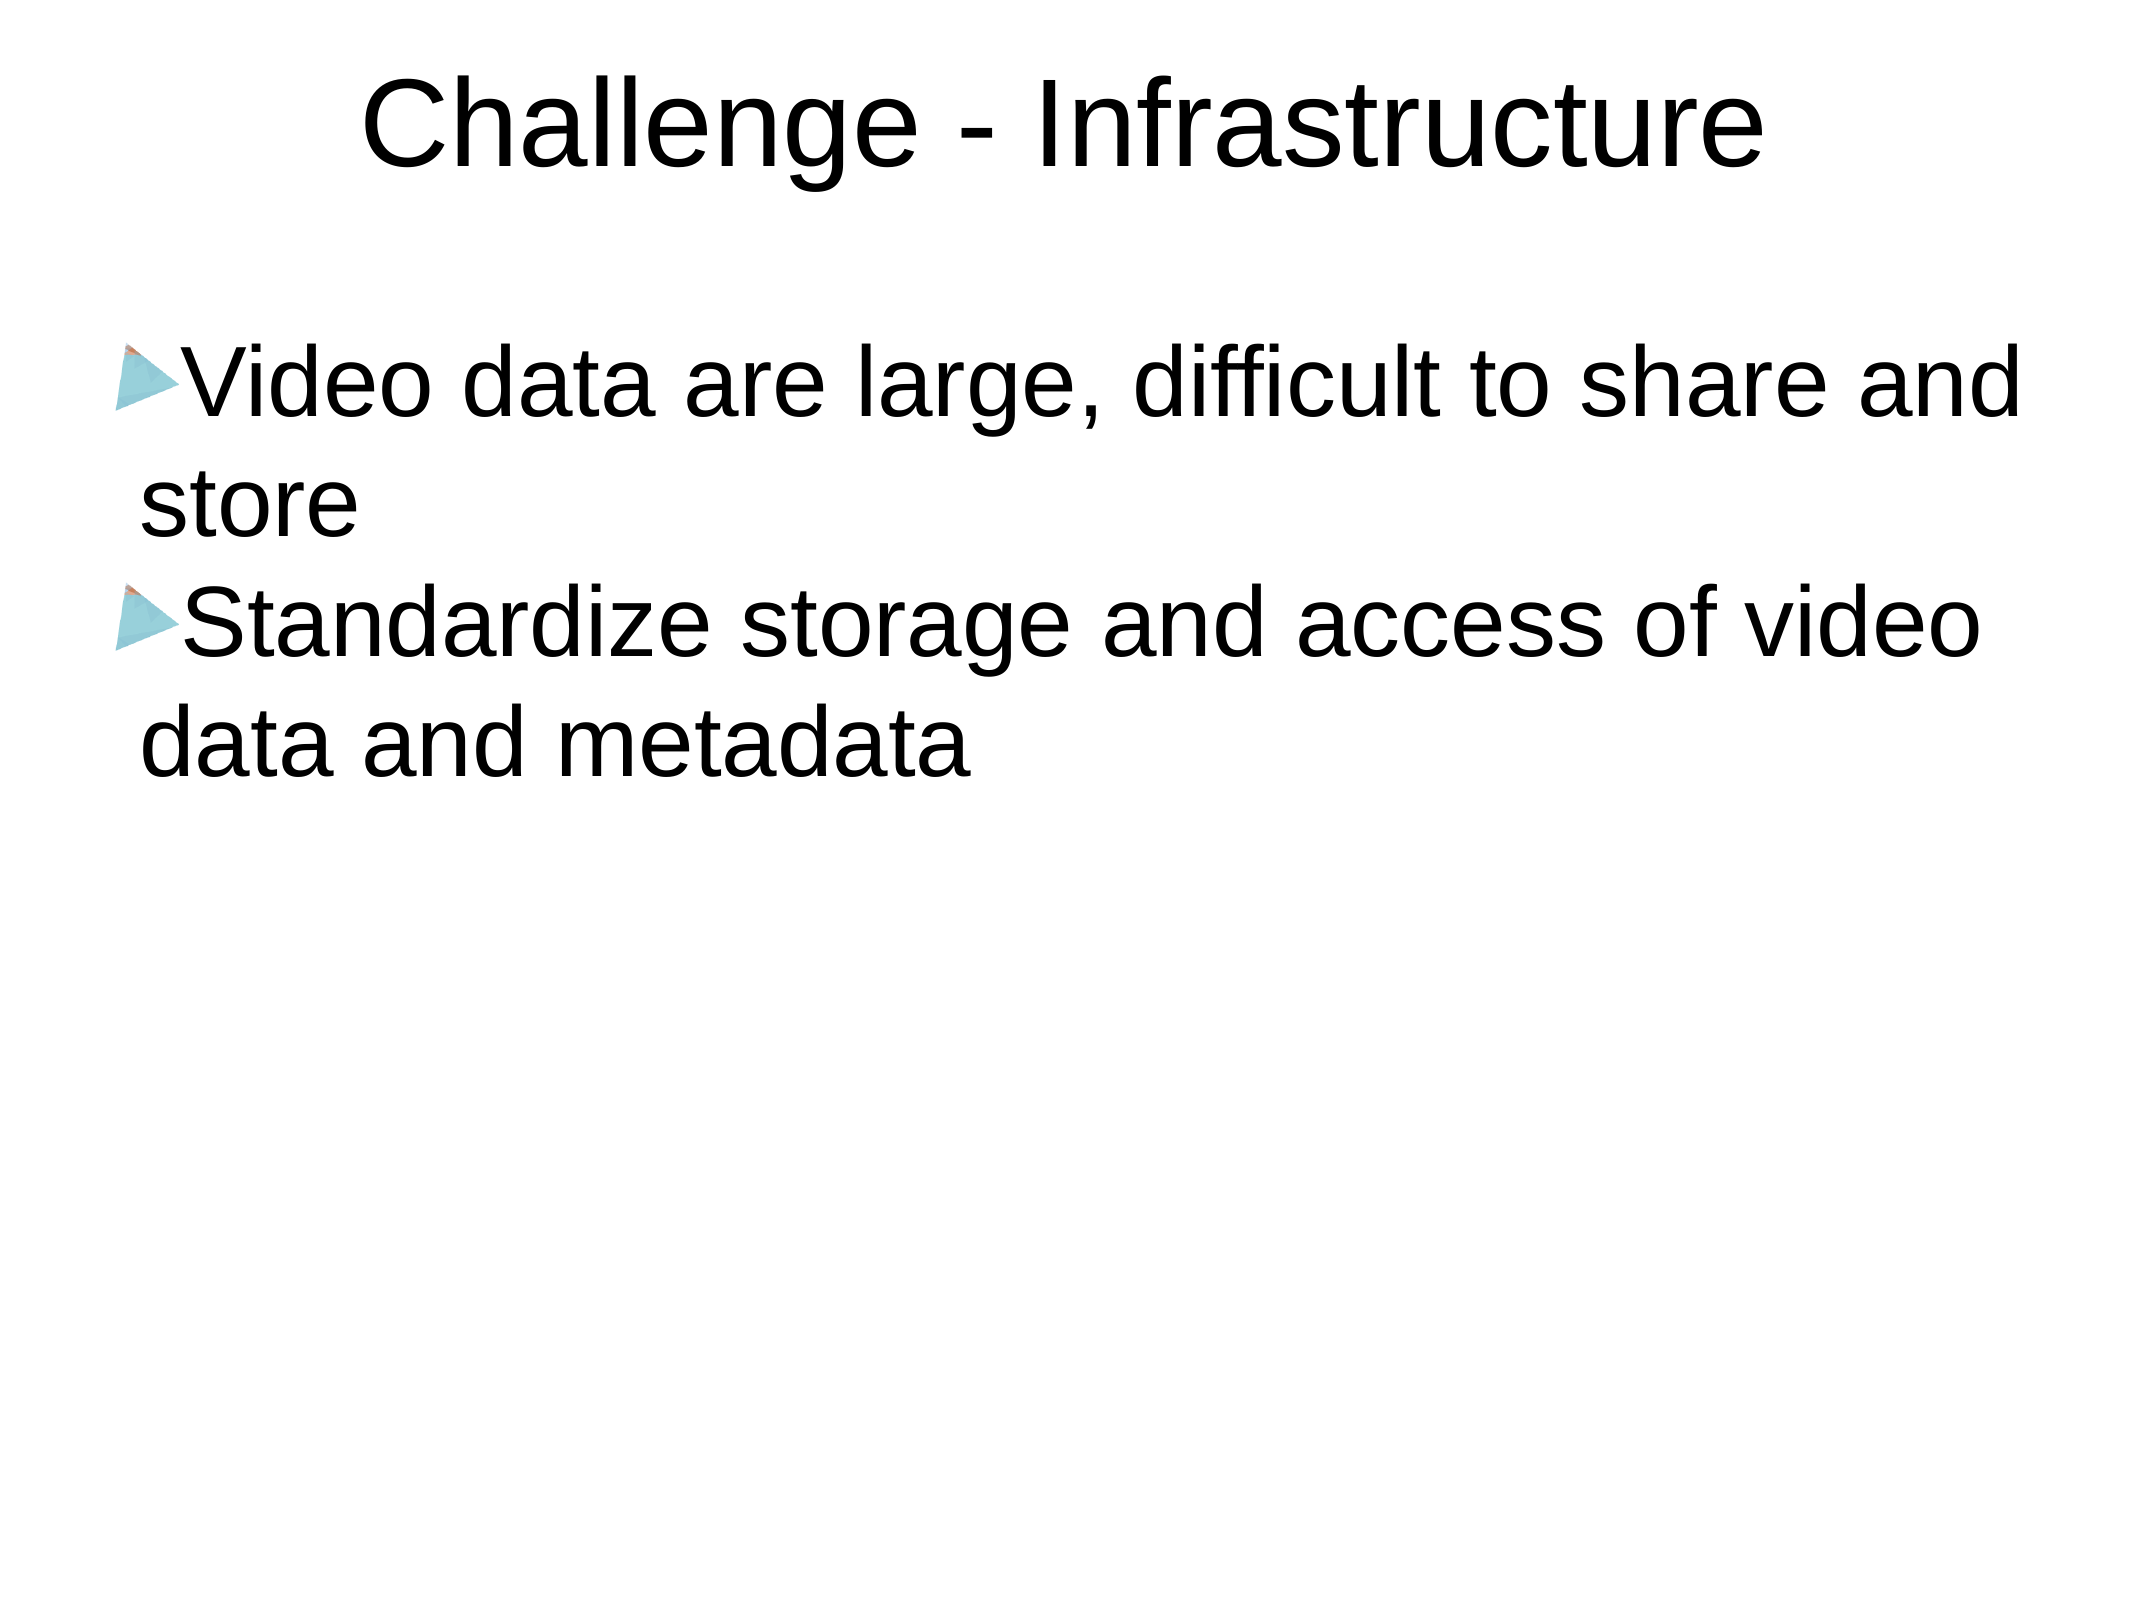

Challenge - Infrastructure
Video data are large, difficult to share and store
Standardize storage and access of video data and metadata